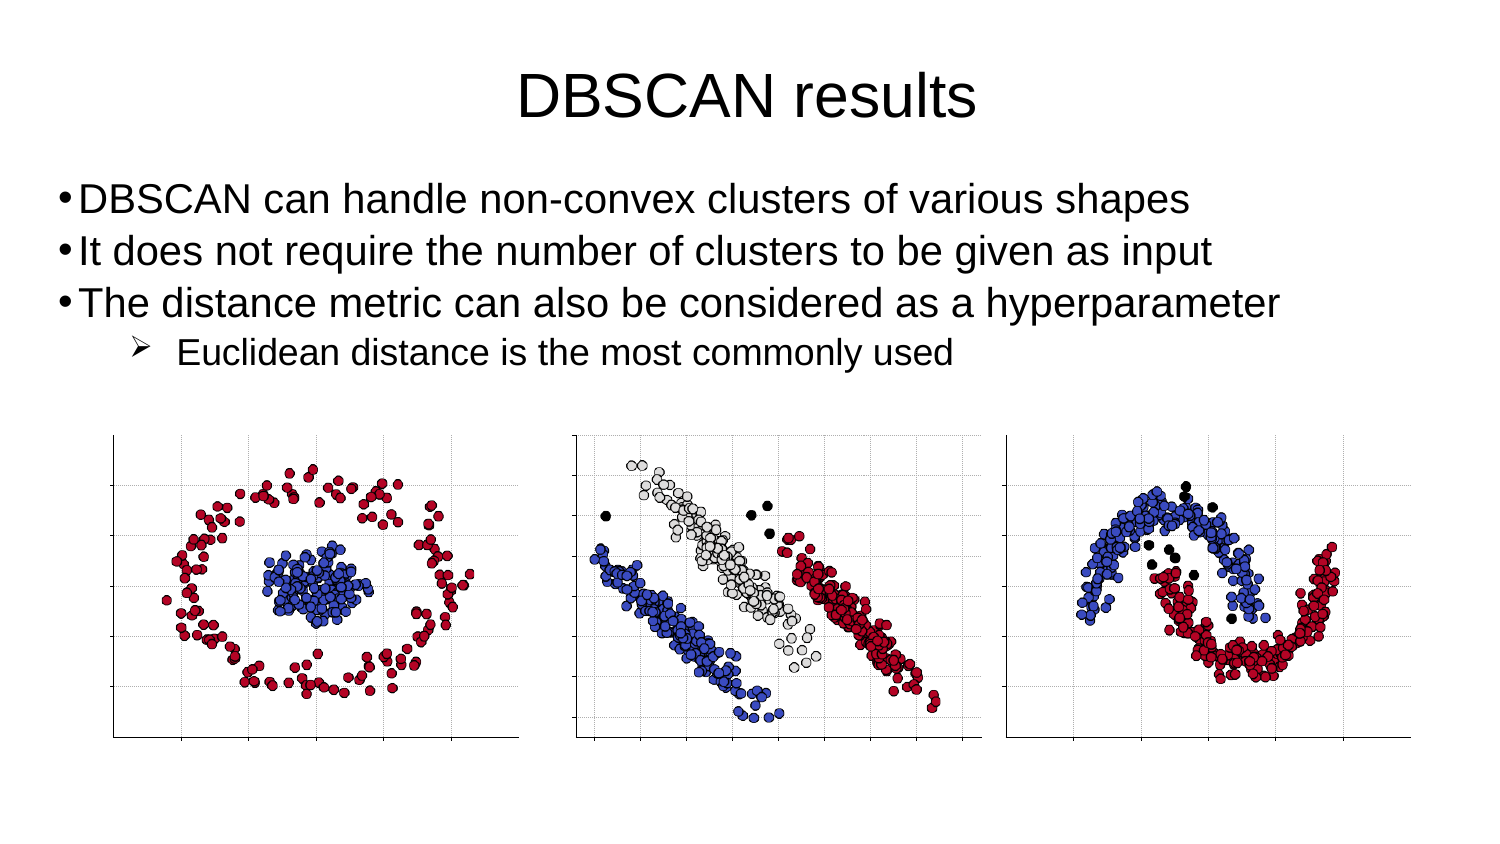

DBSCAN results
DBSCAN can handle non-convex clusters of various shapes
It does not require the number of clusters to be given as input
The distance metric can also be considered as a hyperparameter
Euclidean distance is the most commonly used